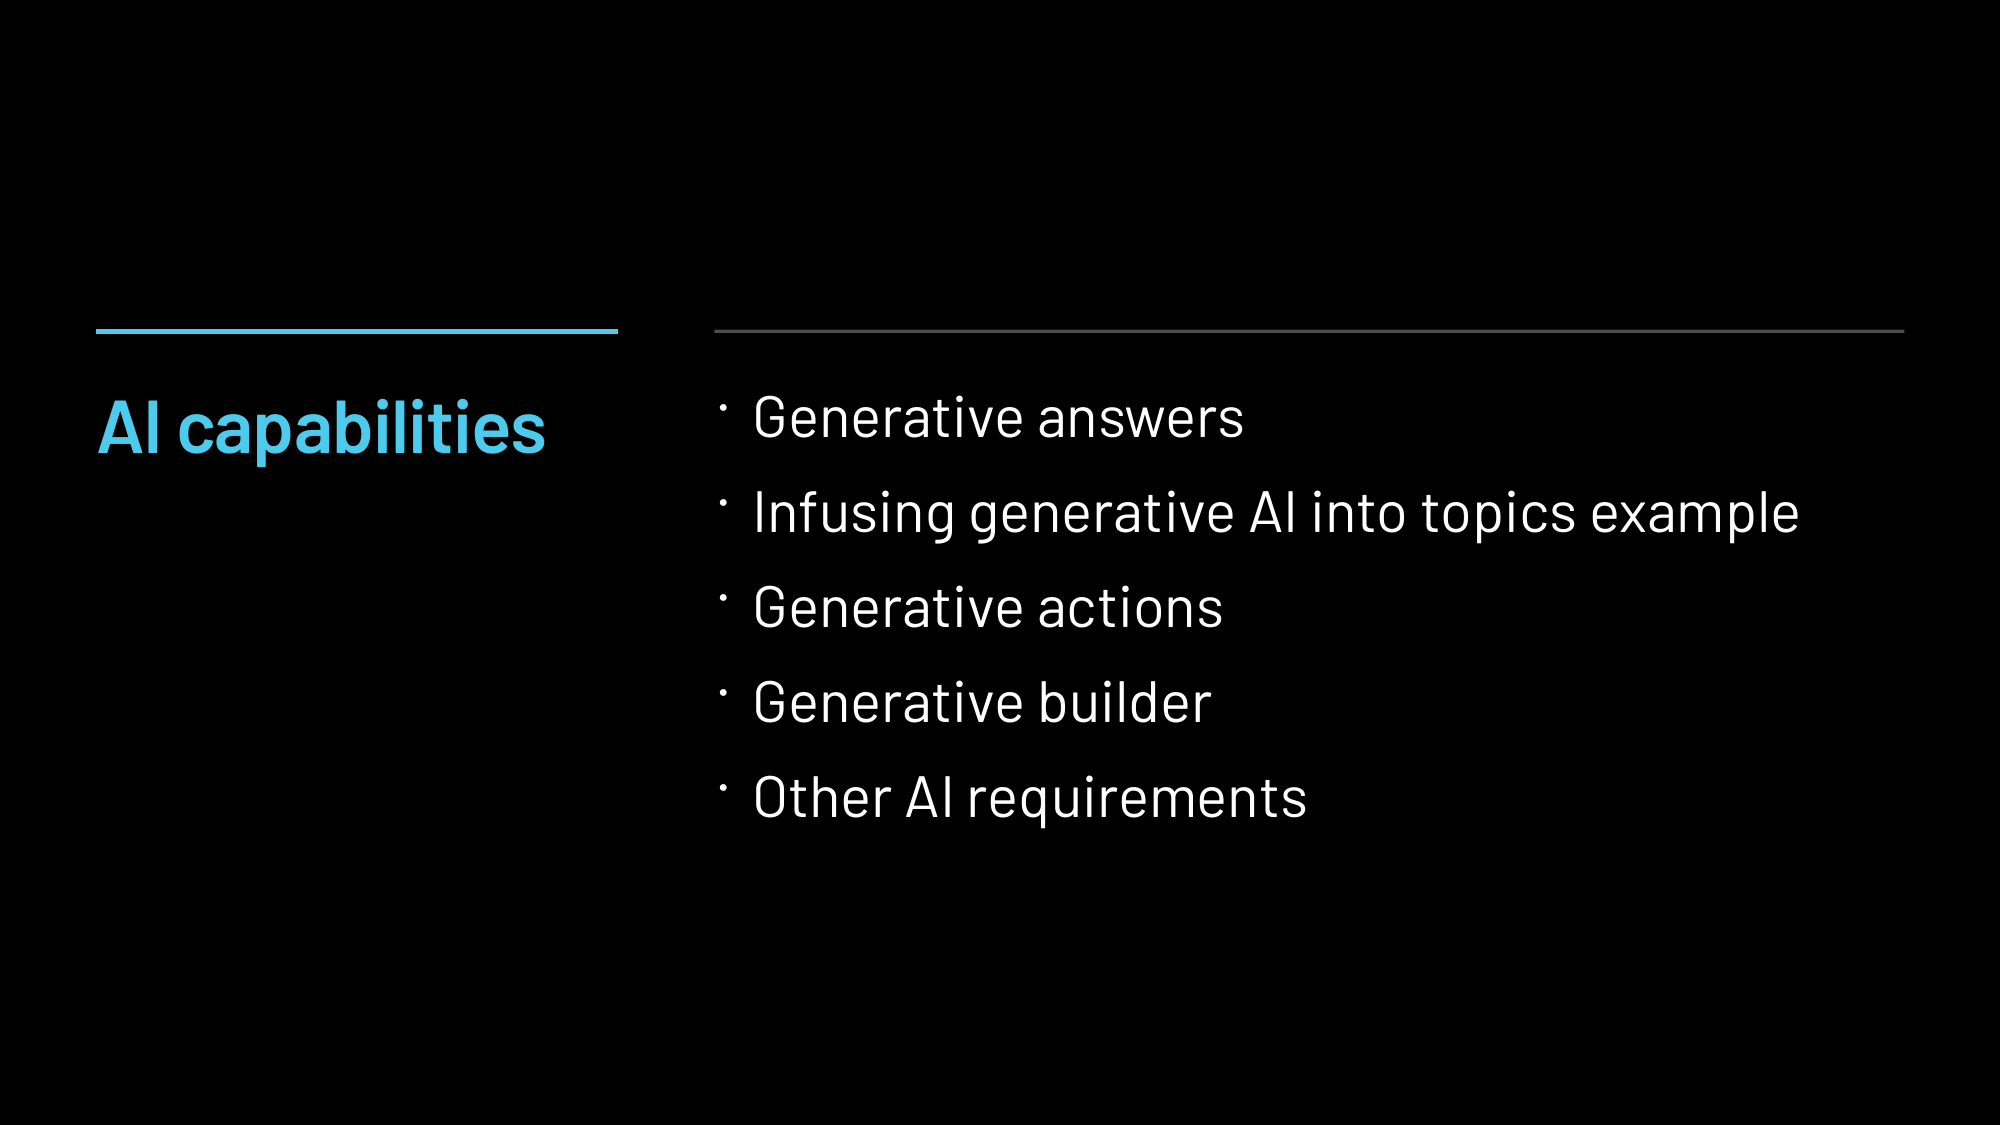

# AI capabilities
Generative answers
Infusing generative AI into topics example
Generative actions
Generative builder
Other AI requirements